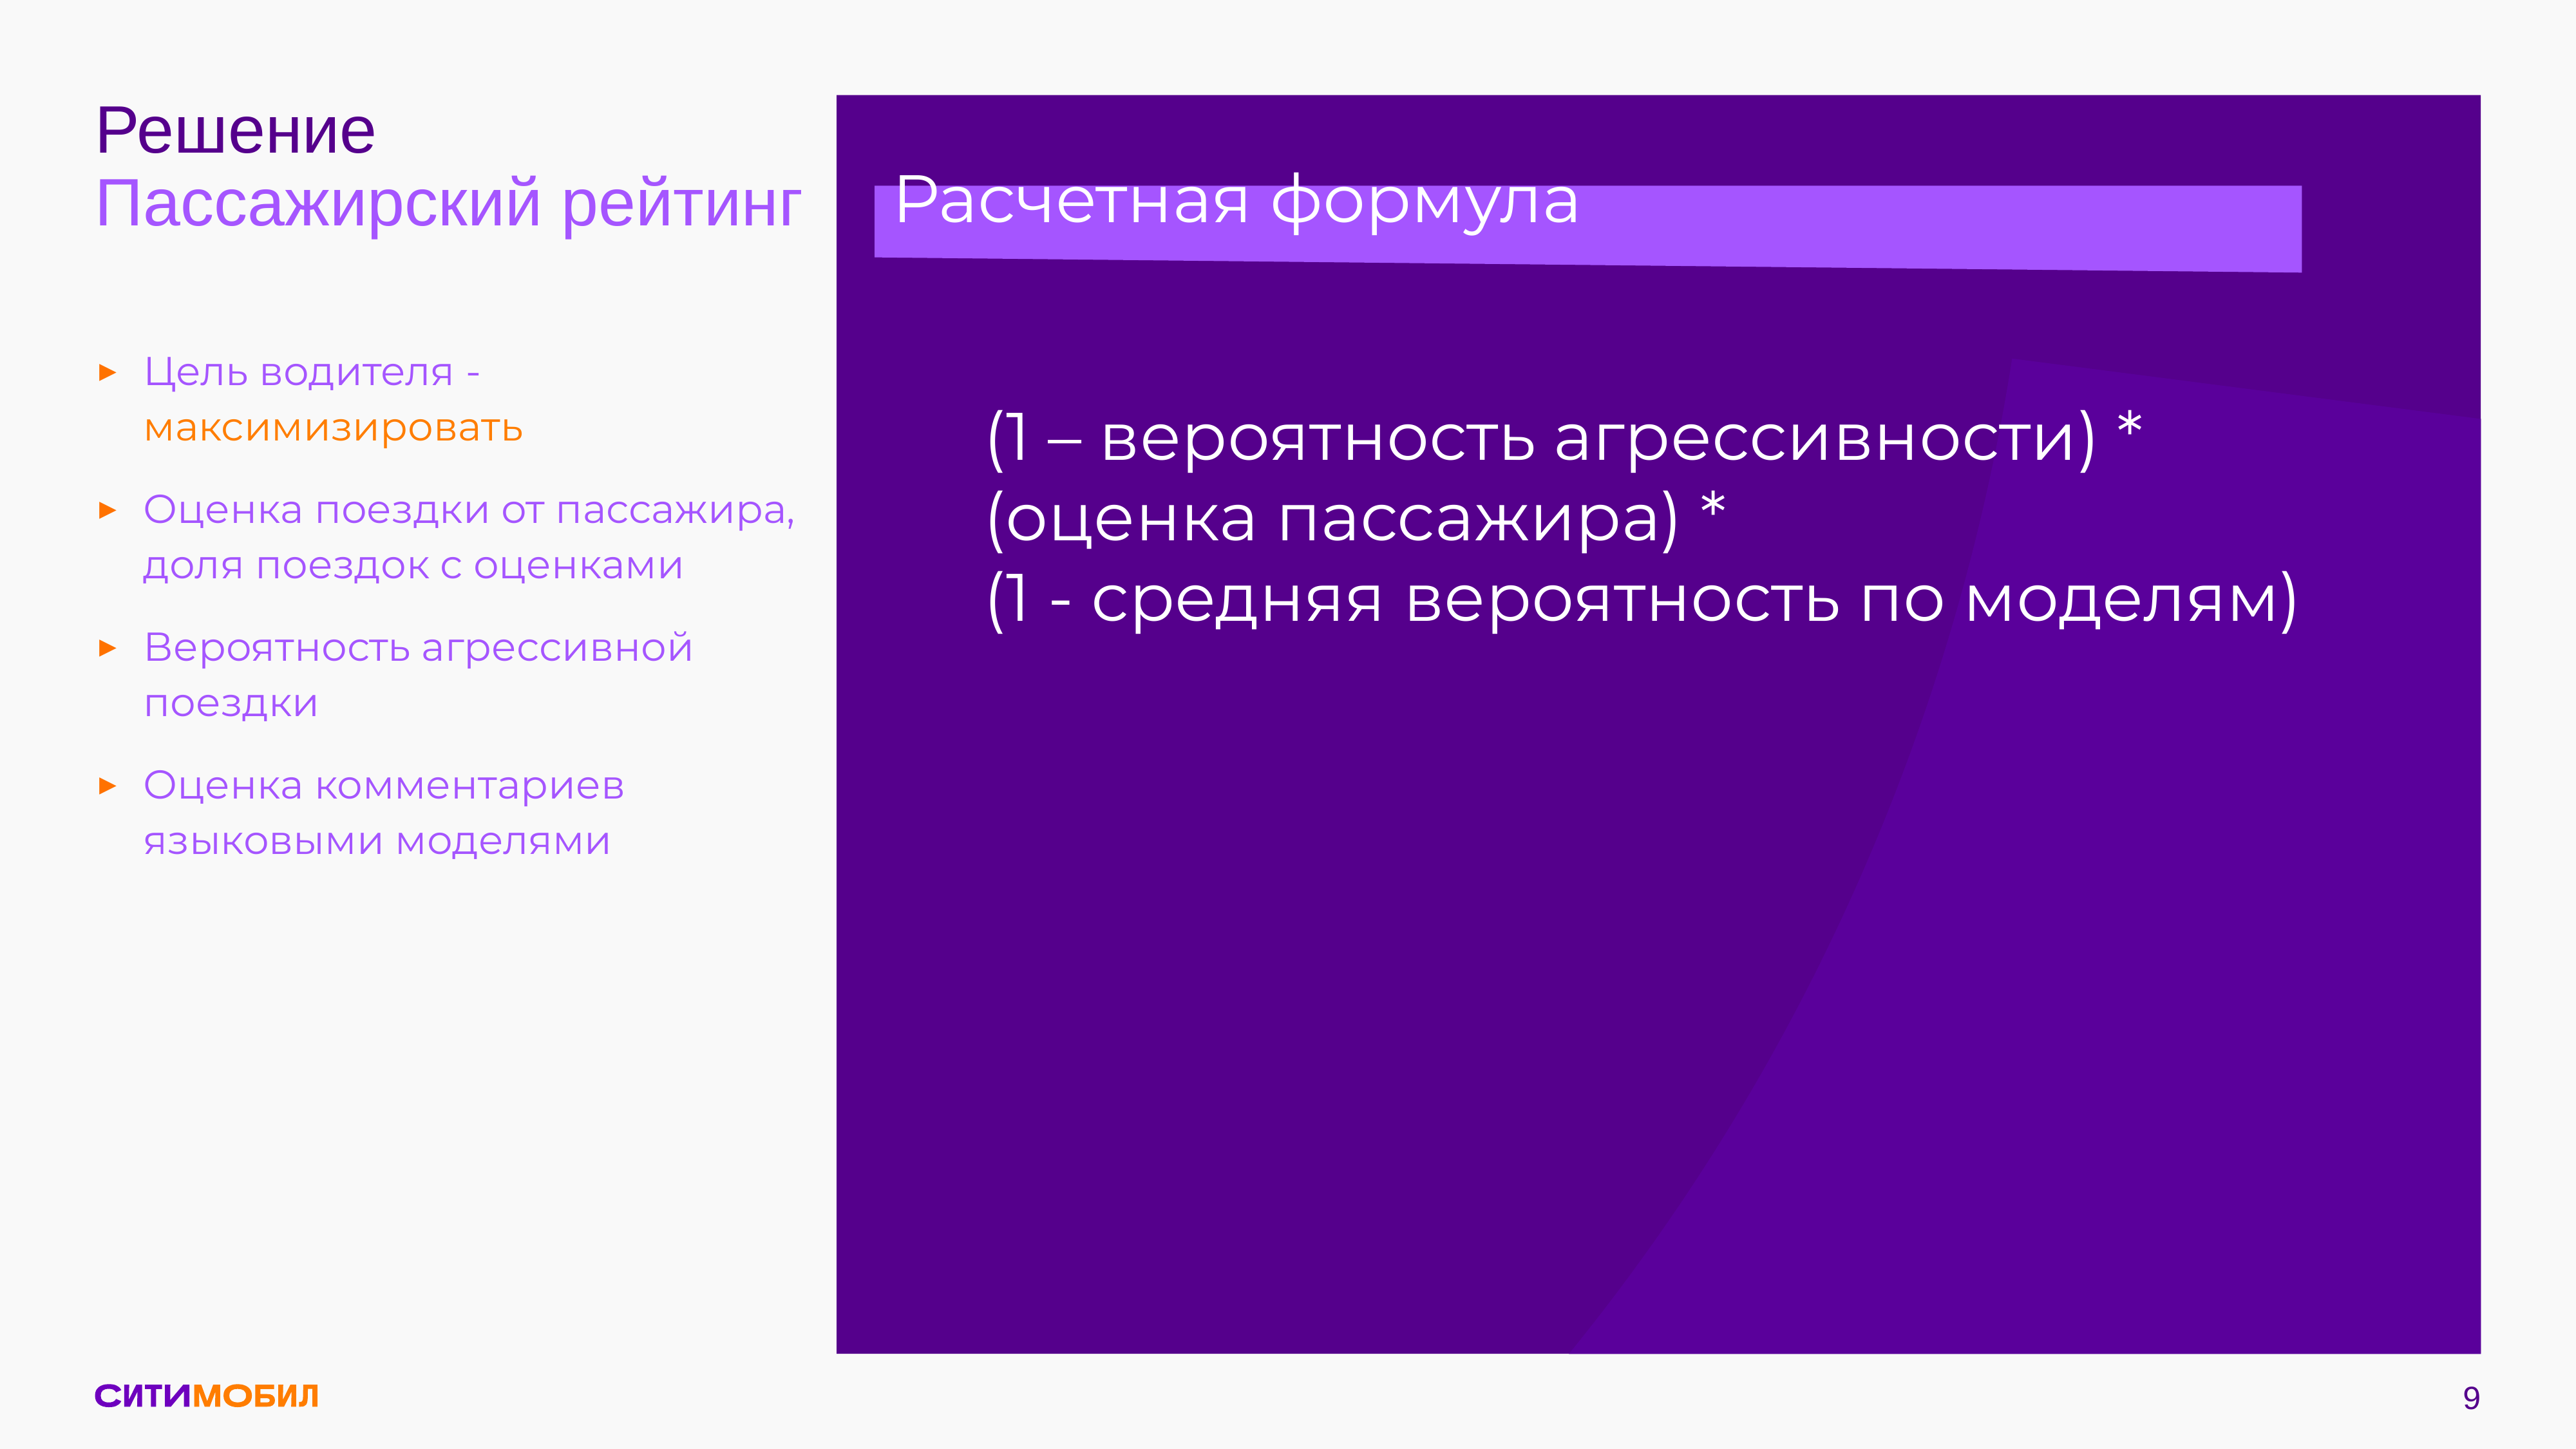

# Решение
Пассажирский рейтинг

Расчетная формула

Цель водителя -максимизировать
Оценка поездки от пассажира, доля поездок с оценками
Вероятность агрессивной поездки
Оценка комментариев языковыми моделями
(1 – вероятность агрессивности) * (оценка пассажира) *
(1 - средняя вероятность по моделям)
9